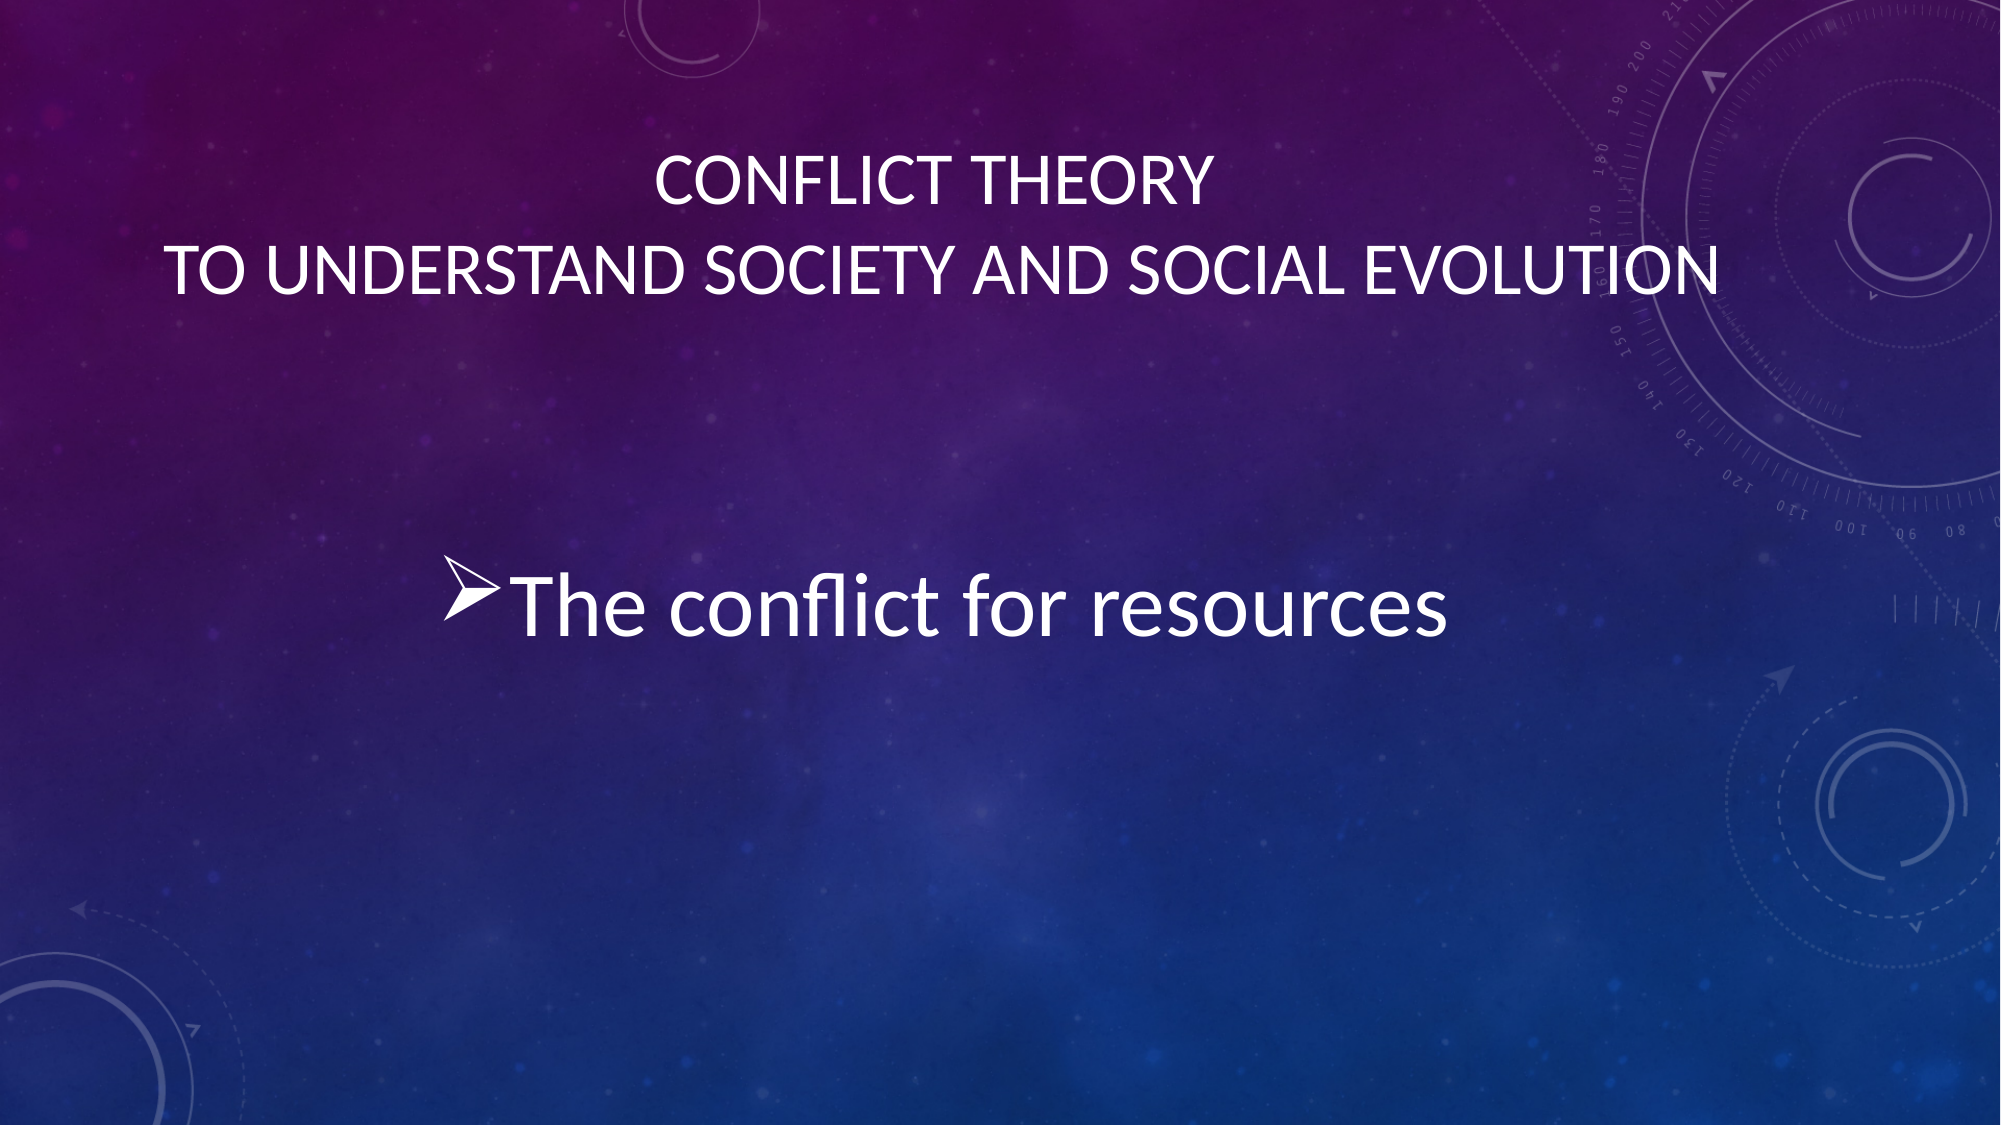

# Conflict Theory to understand Society and Social evolution
The conflict for resources